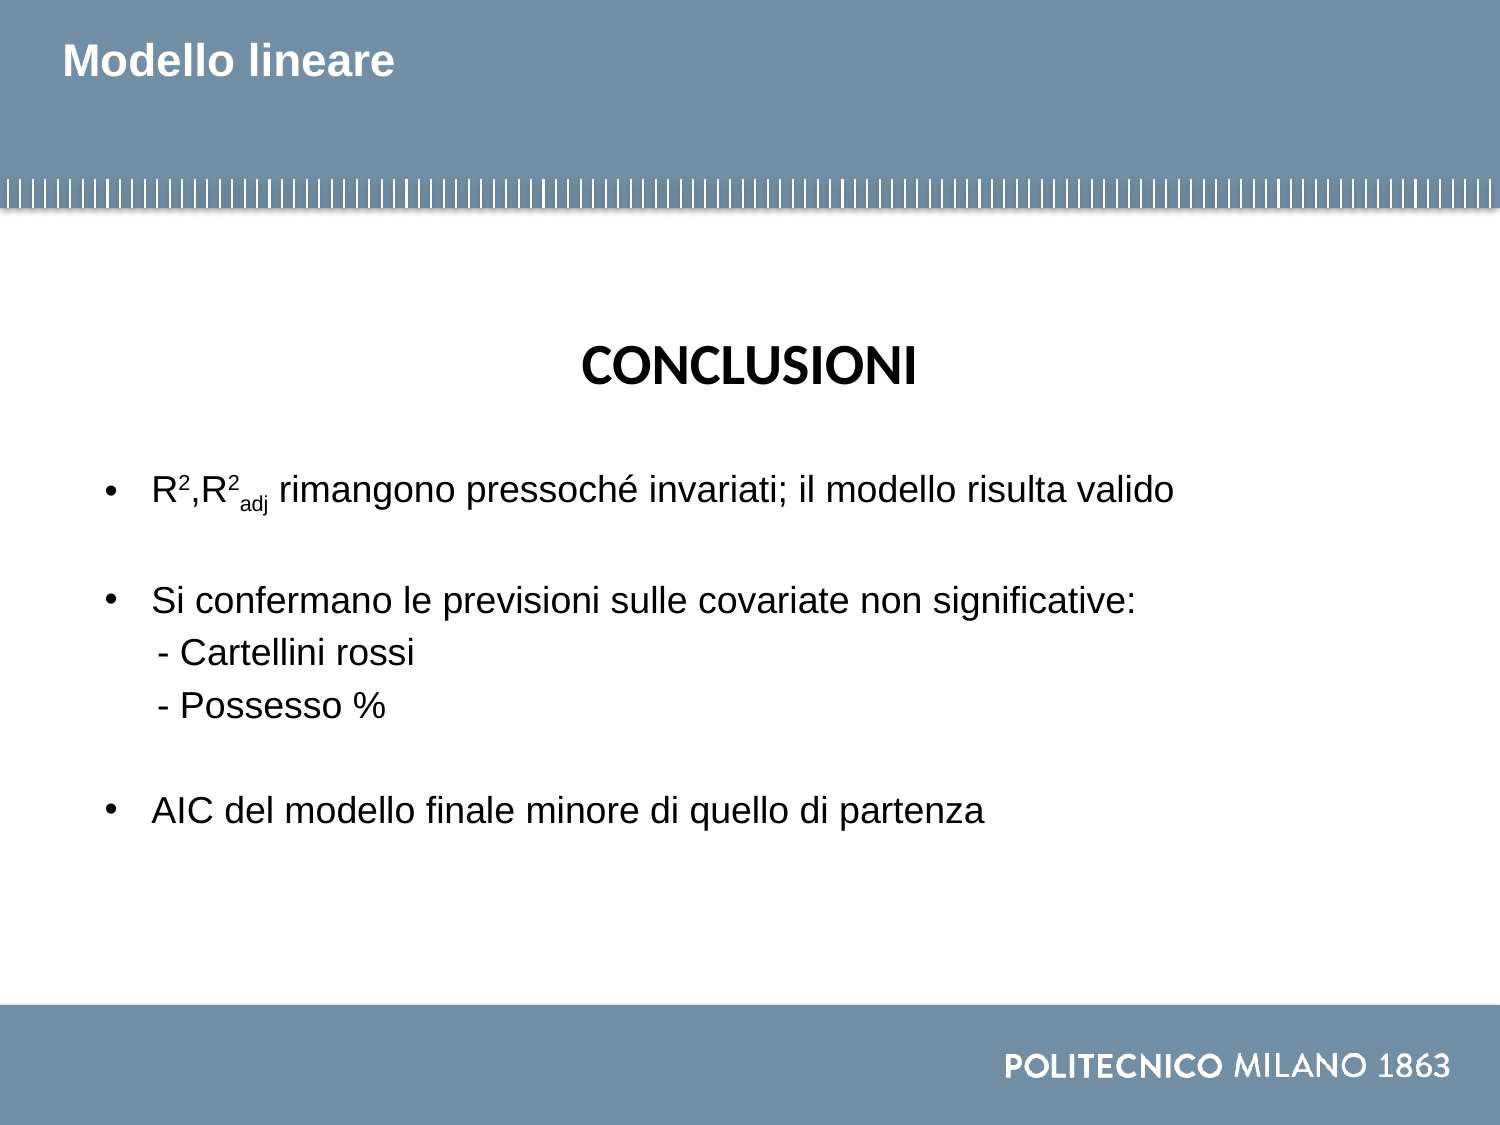

# Modello lineare

CONCLUSIONI

R2,R2adj rimangono pressoché invariati; il modello risulta valido

Si confermano le previsioni sulle covariate non significative:
     - Cartellini rossi
     - Possesso %

AIC del modello finale minore di quello di partenza